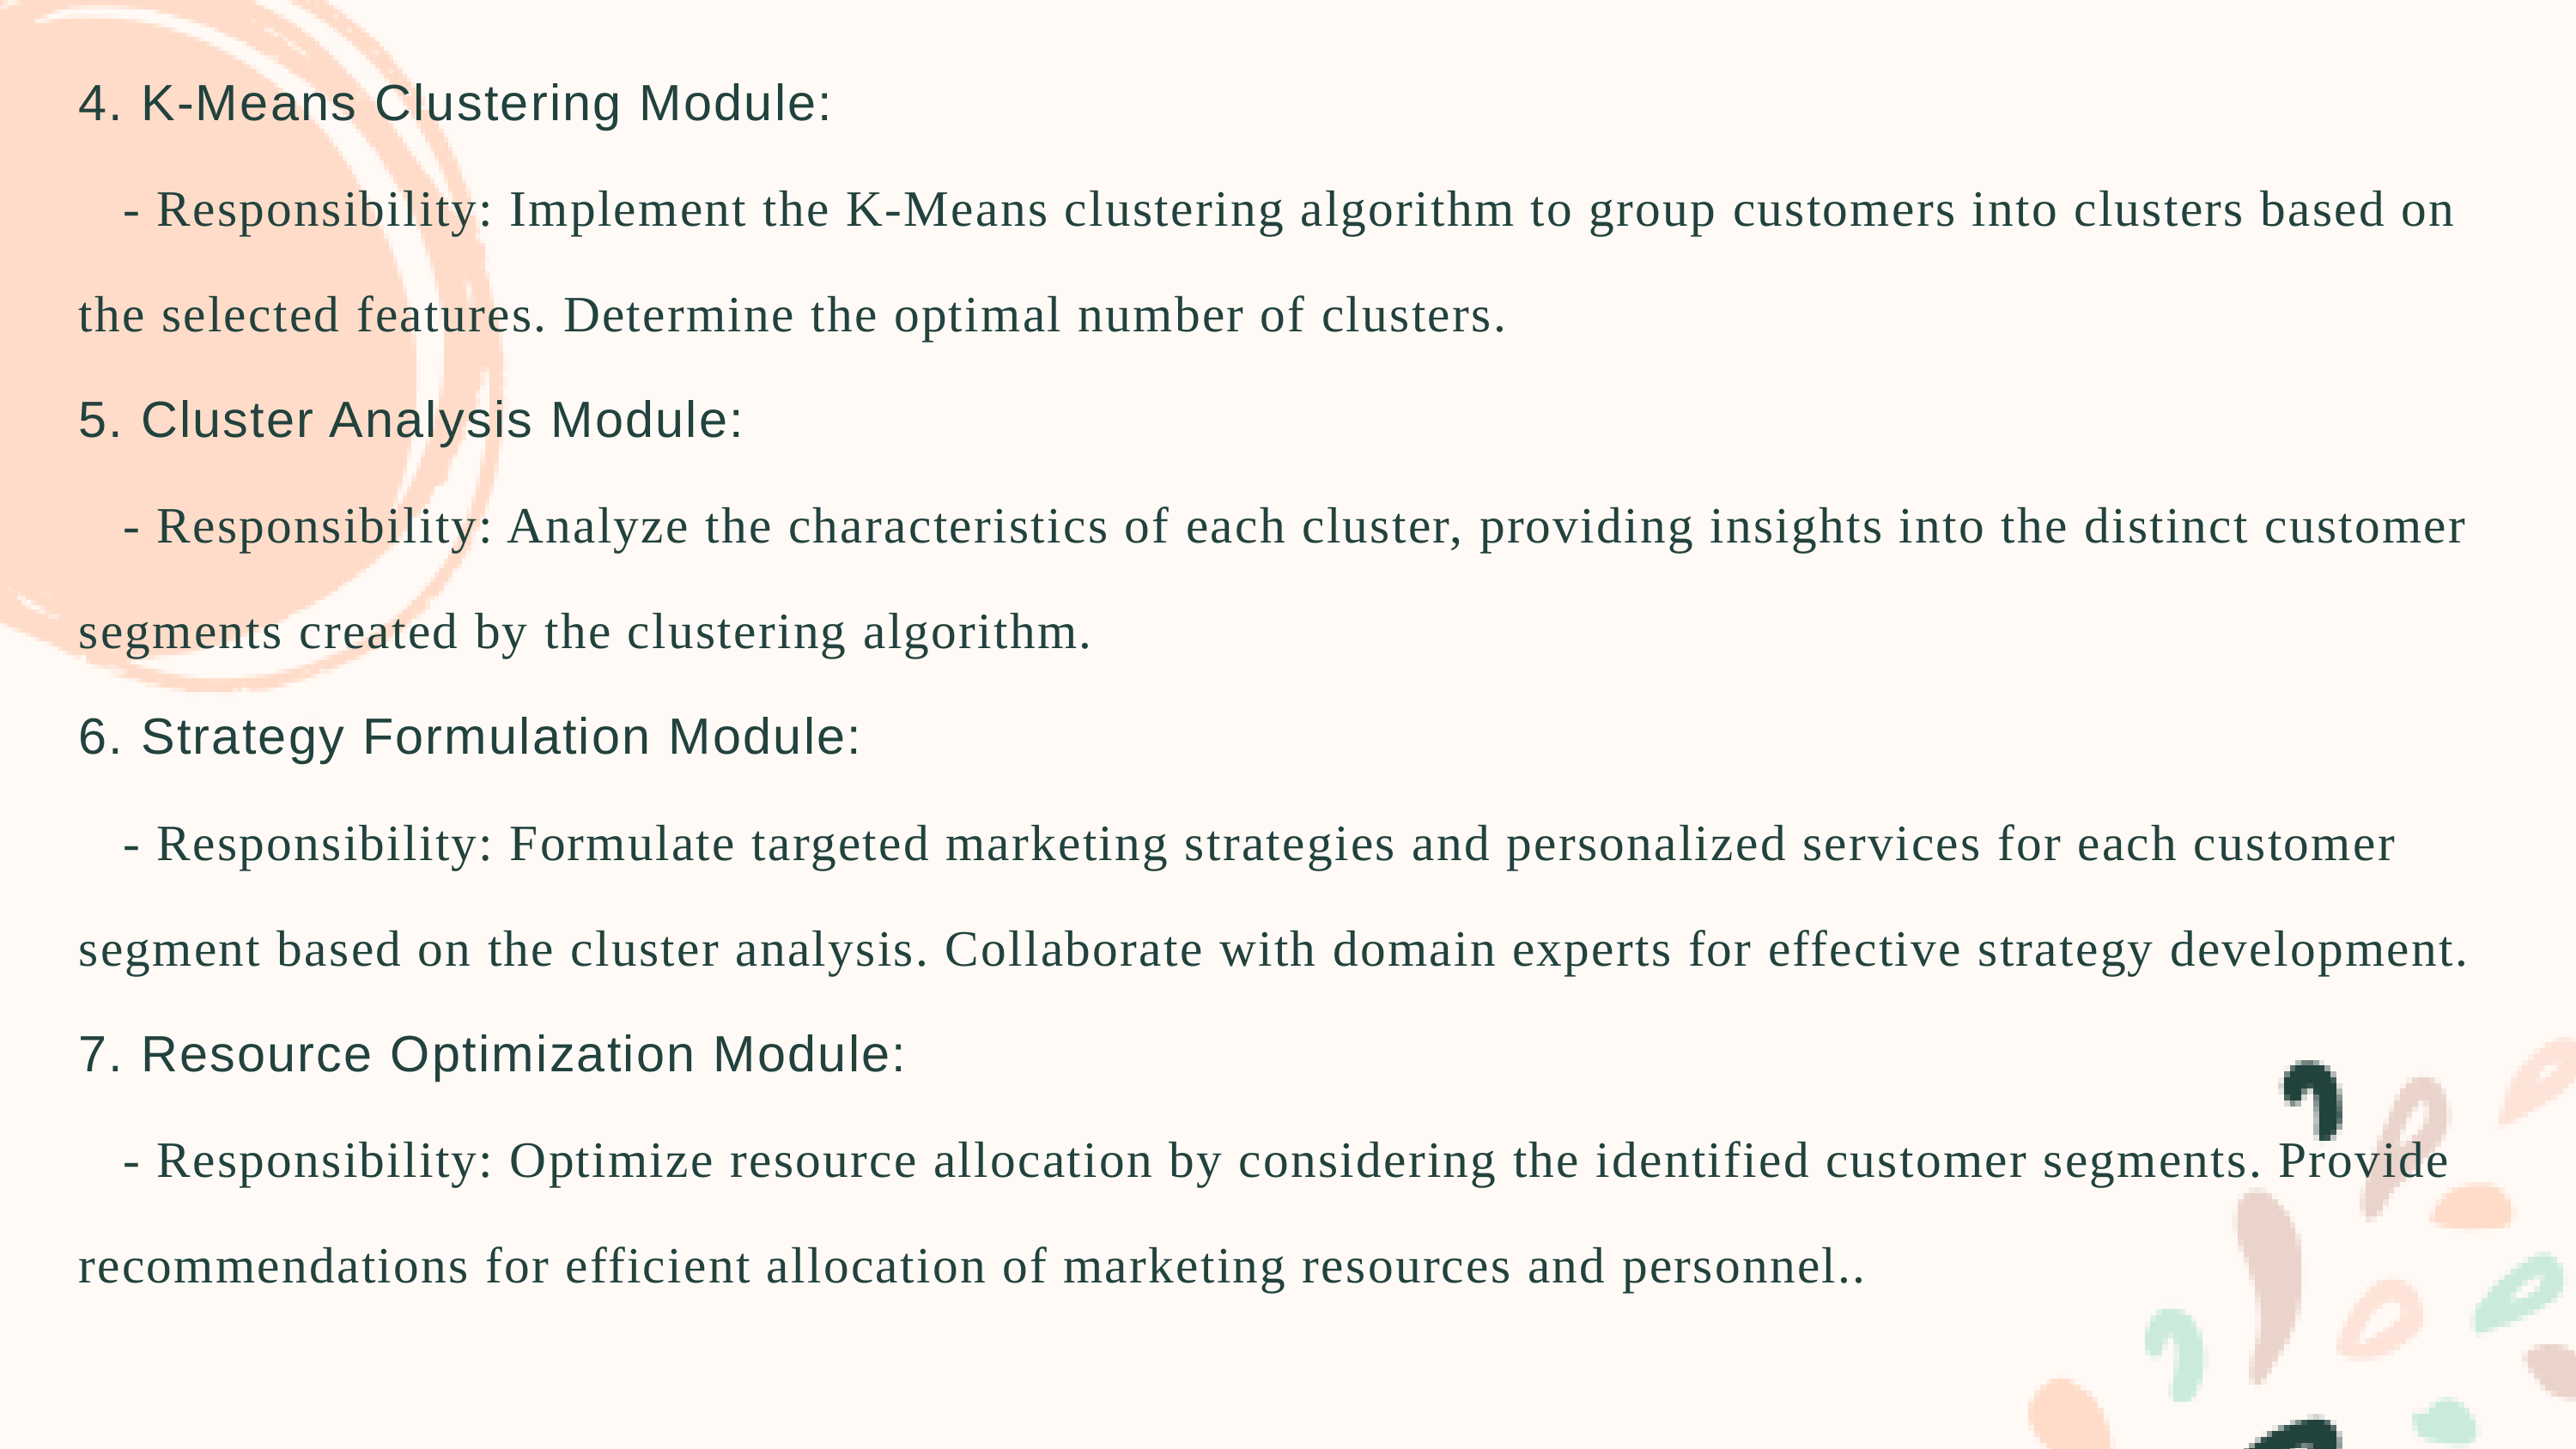

4. K-Means Clustering Module:
   - Responsibility: Implement the K-Means clustering algorithm to group customers into clusters based on the selected features. Determine the optimal number of clusters.
5. Cluster Analysis Module:
   - Responsibility: Analyze the characteristics of each cluster, providing insights into the distinct customer segments created by the clustering algorithm.
6. Strategy Formulation Module:
   - Responsibility: Formulate targeted marketing strategies and personalized services for each customer segment based on the cluster analysis. Collaborate with domain experts for effective strategy development.
7. Resource Optimization Module:
   - Responsibility: Optimize resource allocation by considering the identified customer segments. Provide recommendations for efficient allocation of marketing resources and personnel..